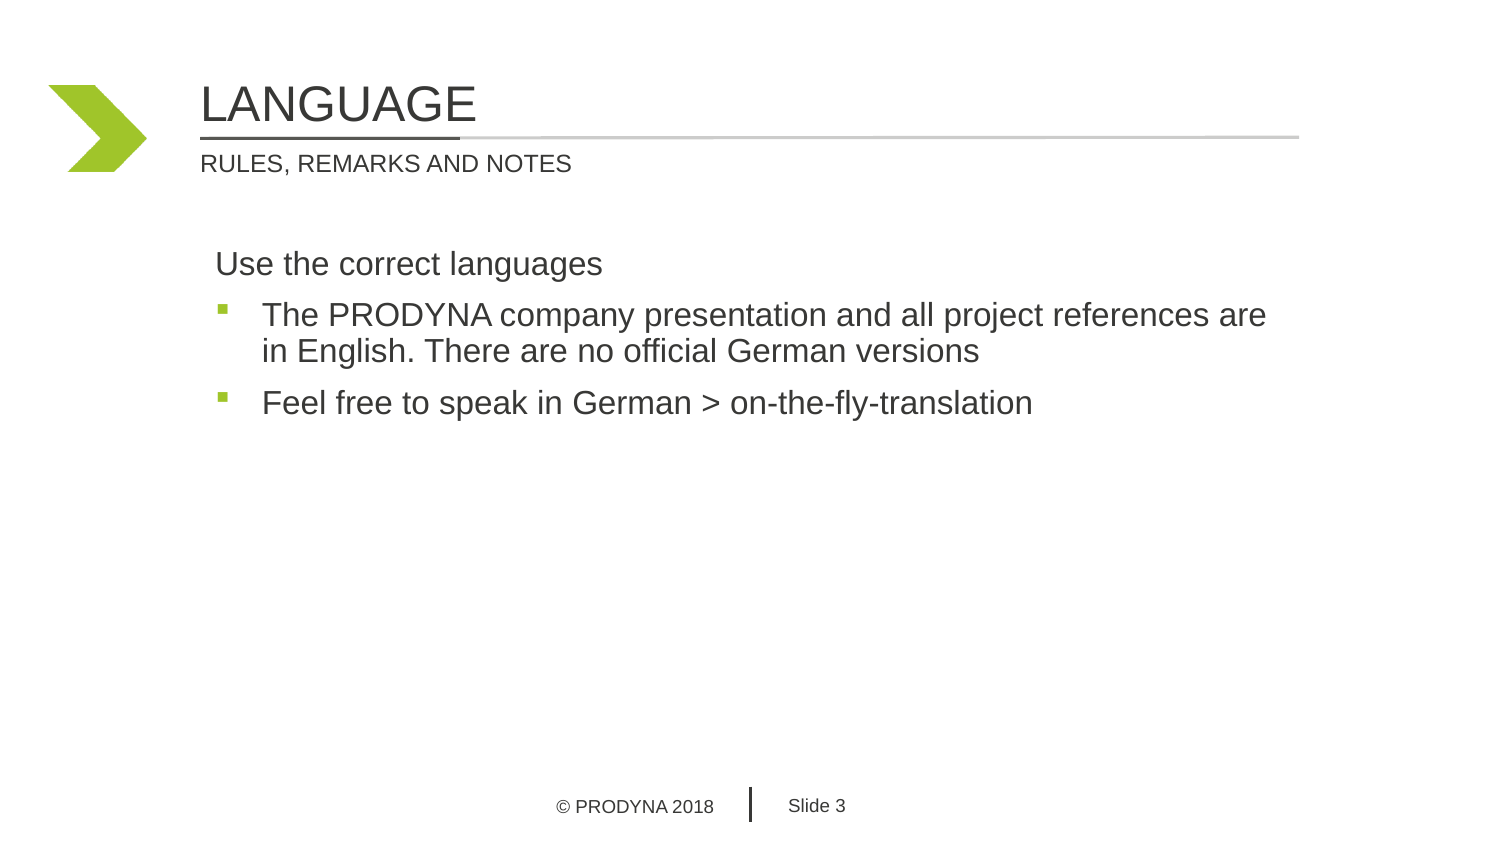

Language
Rules, Remarks and notes
Use the correct languages
The PRODYNA company presentation and all project references are in English. There are no official German versions
Feel free to speak in German > on-the-fly-translation